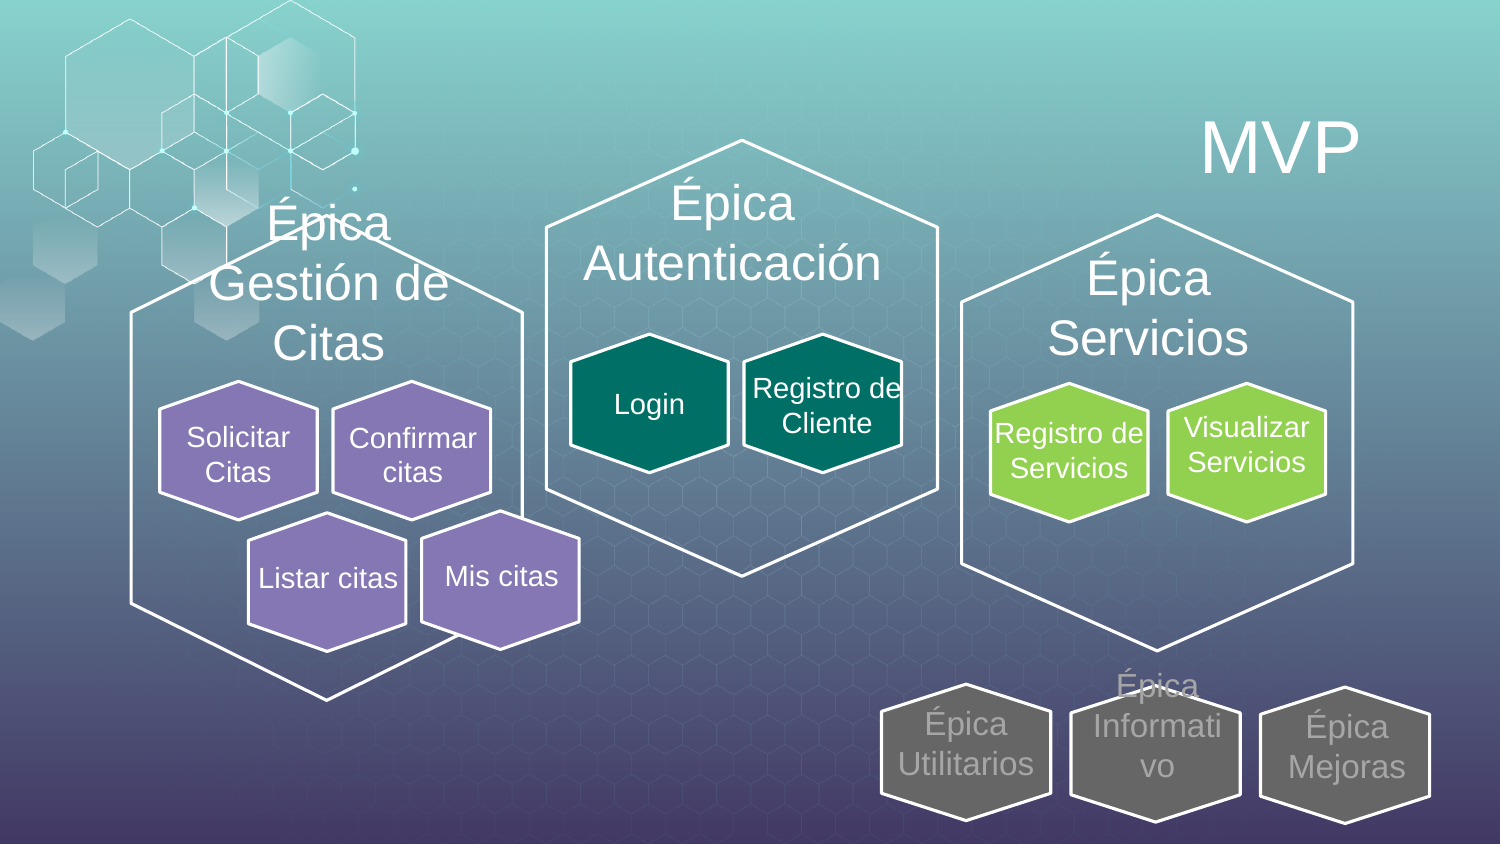

# MVP

Épica
Autenticación

Épica
Servicios
Épica
Gestión de Citas

Login
Registro de Cliente
Visualizar Servicios
Registro de Servicios
Solicitar Citas

Confirmar citas

Mis citas

Listar citas

Épica
Utilitarios
Épica
Informativo
Épica
Mejoras